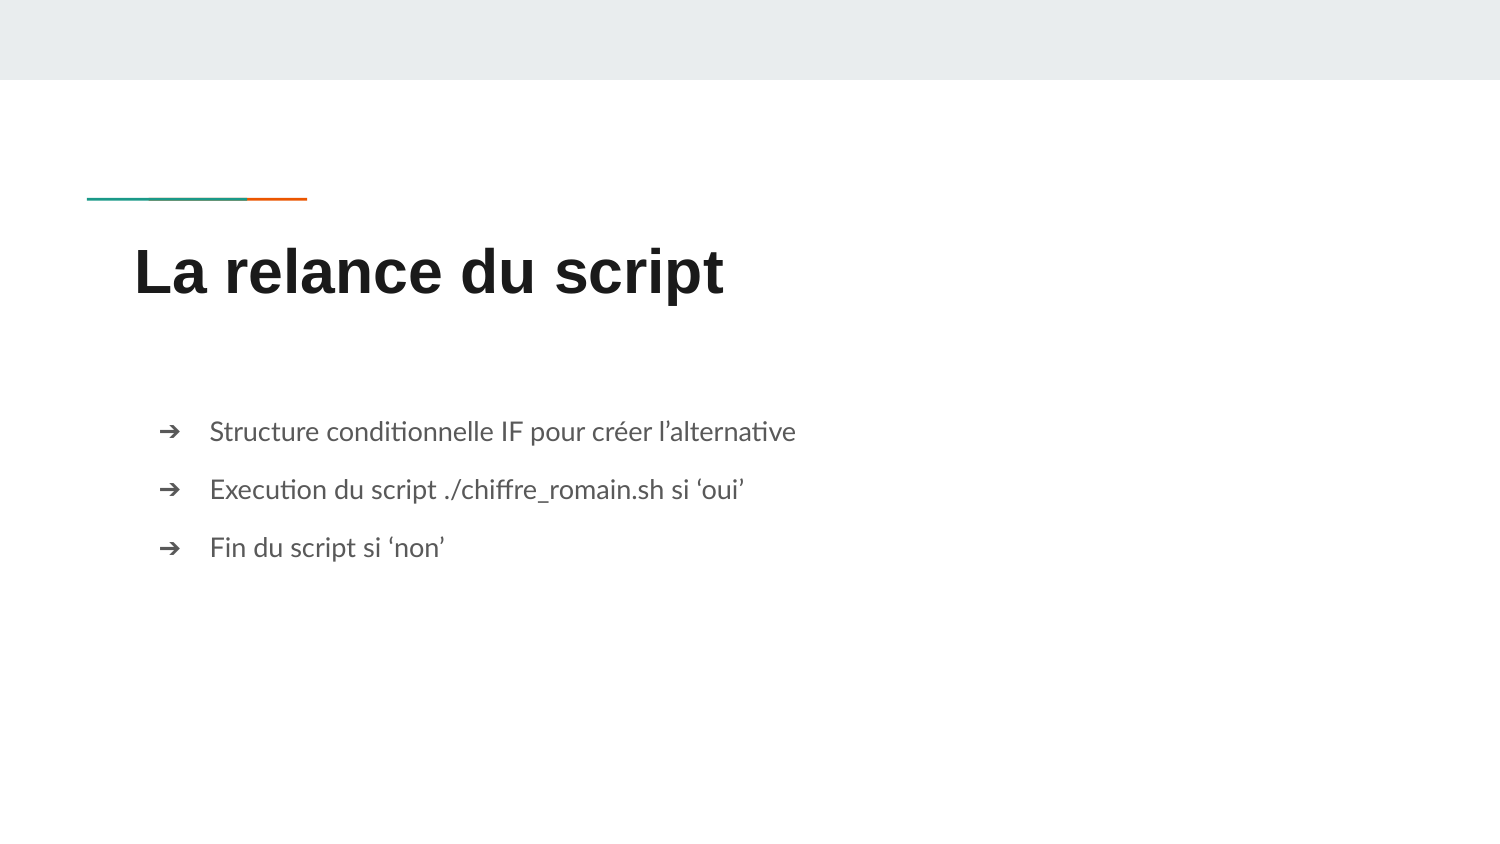

# La relance du script

Structure conditionnelle IF pour créer l’alternative
Execution du script ./chiffre_romain.sh si ‘oui’
Fin du script si ‘non’